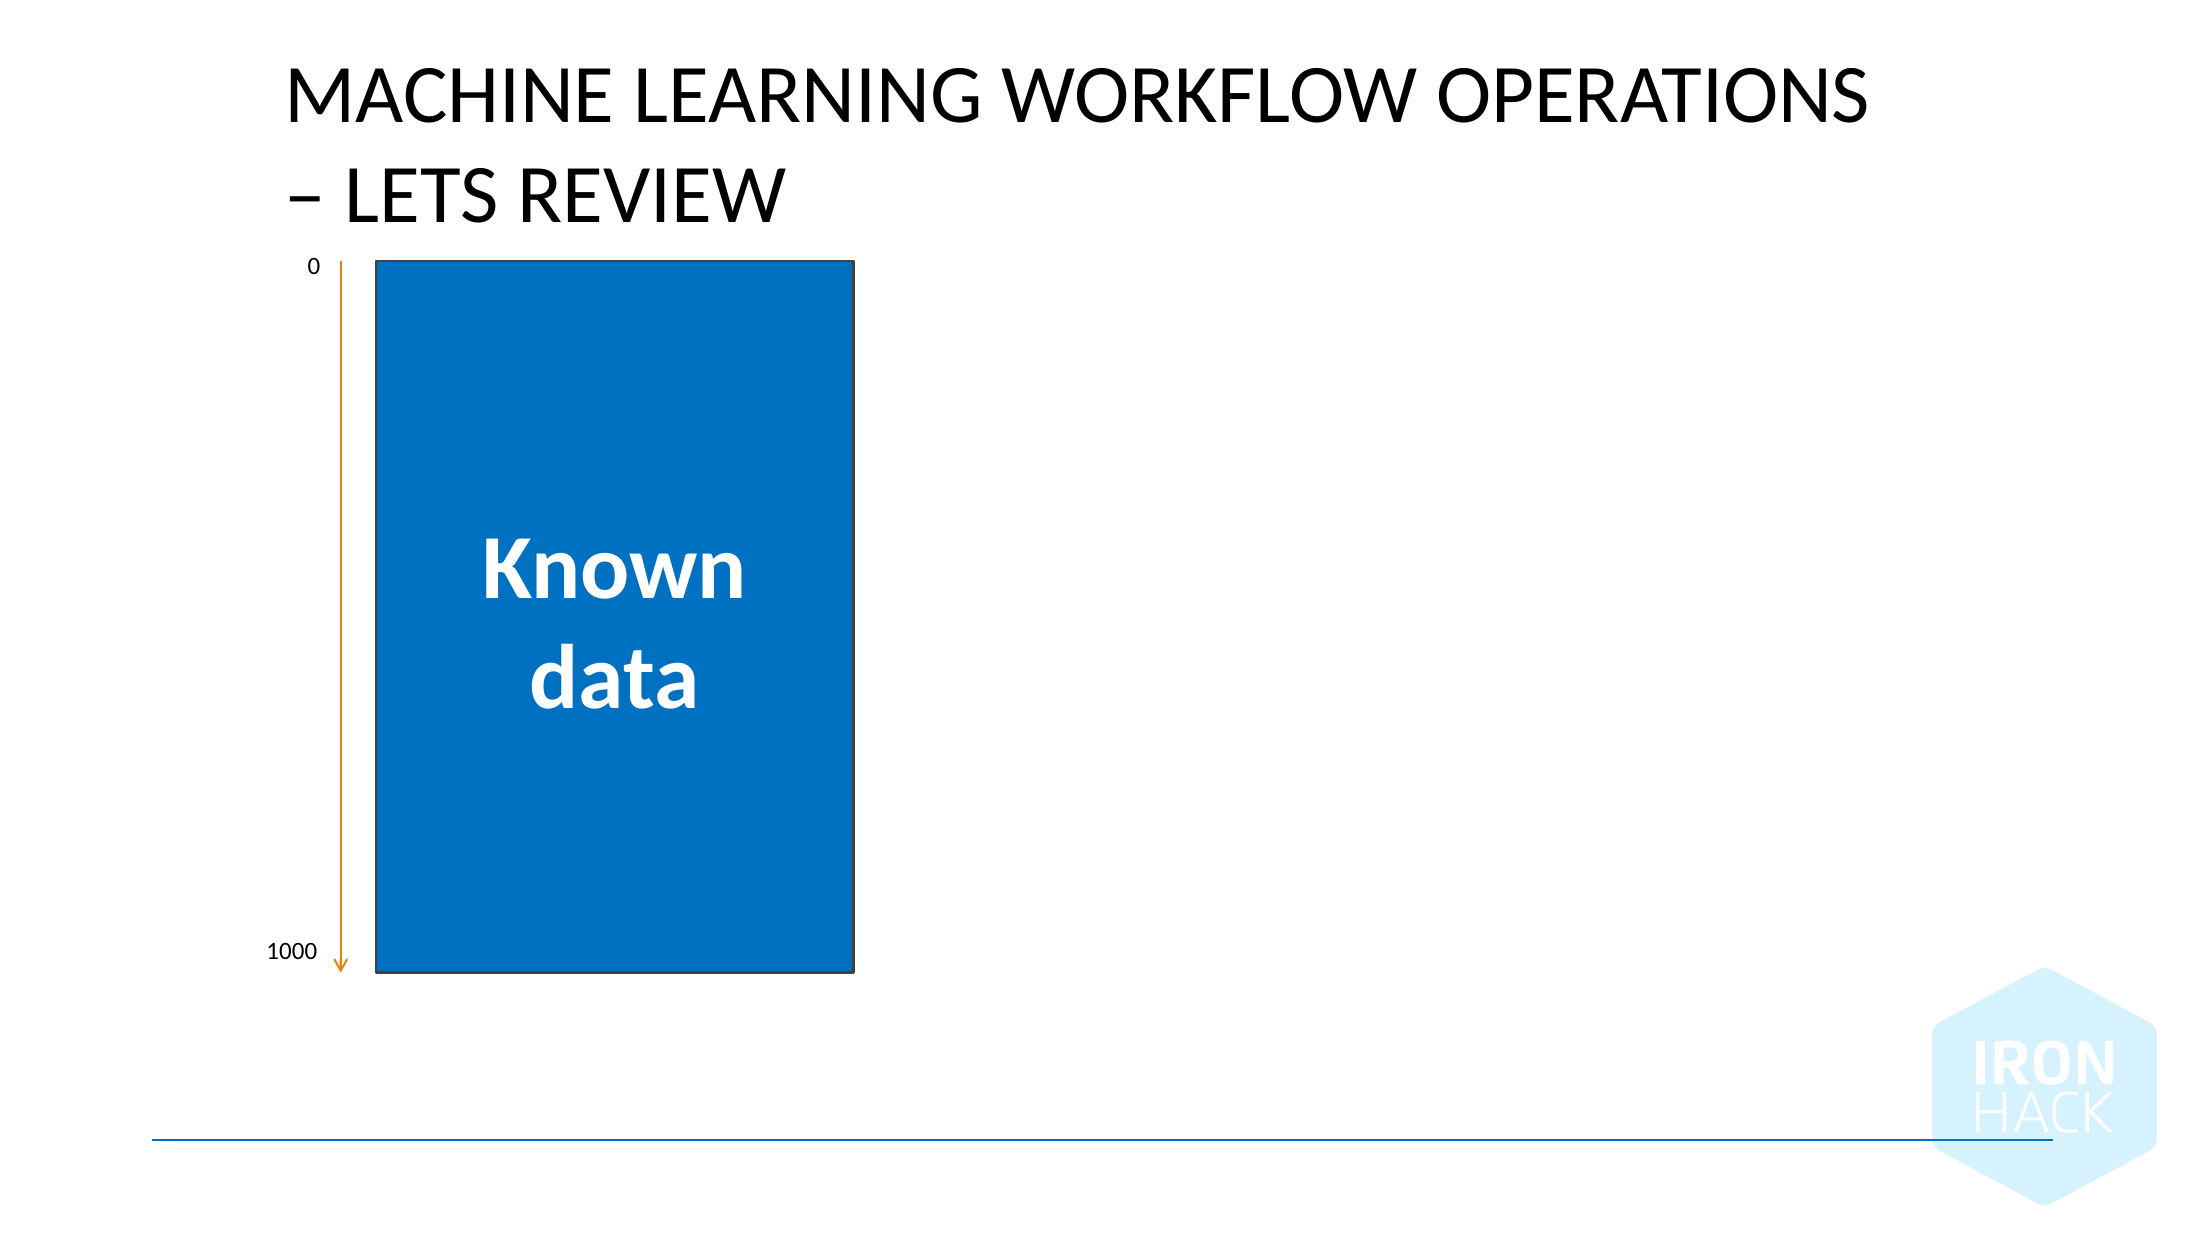

Machine learning workflow operations – Lets Review
0
Known data
1000
January 8, 2025 |
91